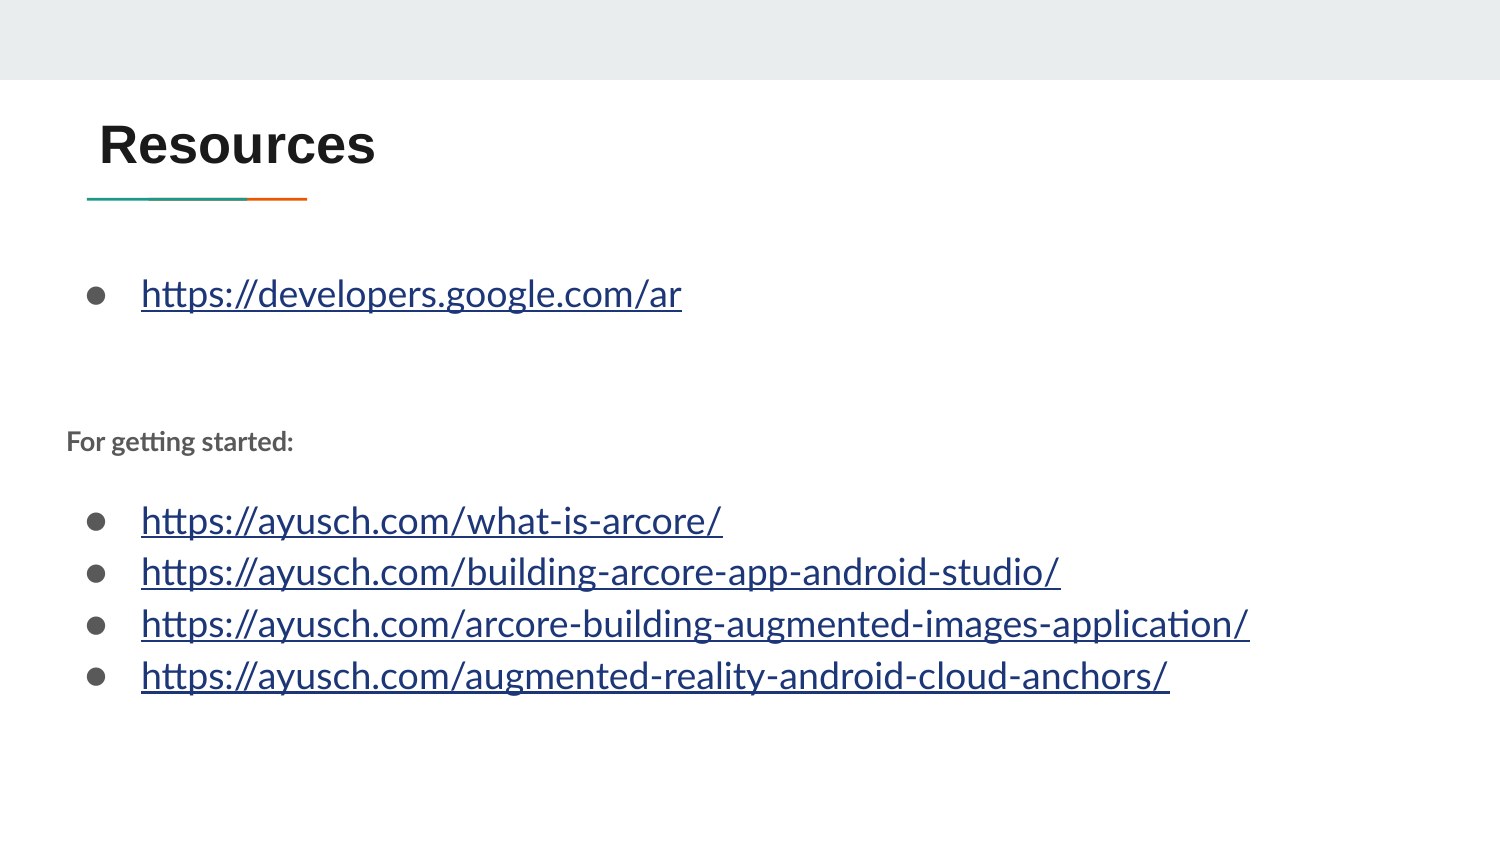

# Resources
https://developers.google.com/ar

For getting started:
https://ayusch.com/what-is-arcore/
https://ayusch.com/building-arcore-app-android-studio/
https://ayusch.com/arcore-building-augmented-images-application/
https://ayusch.com/augmented-reality-android-cloud-anchors/